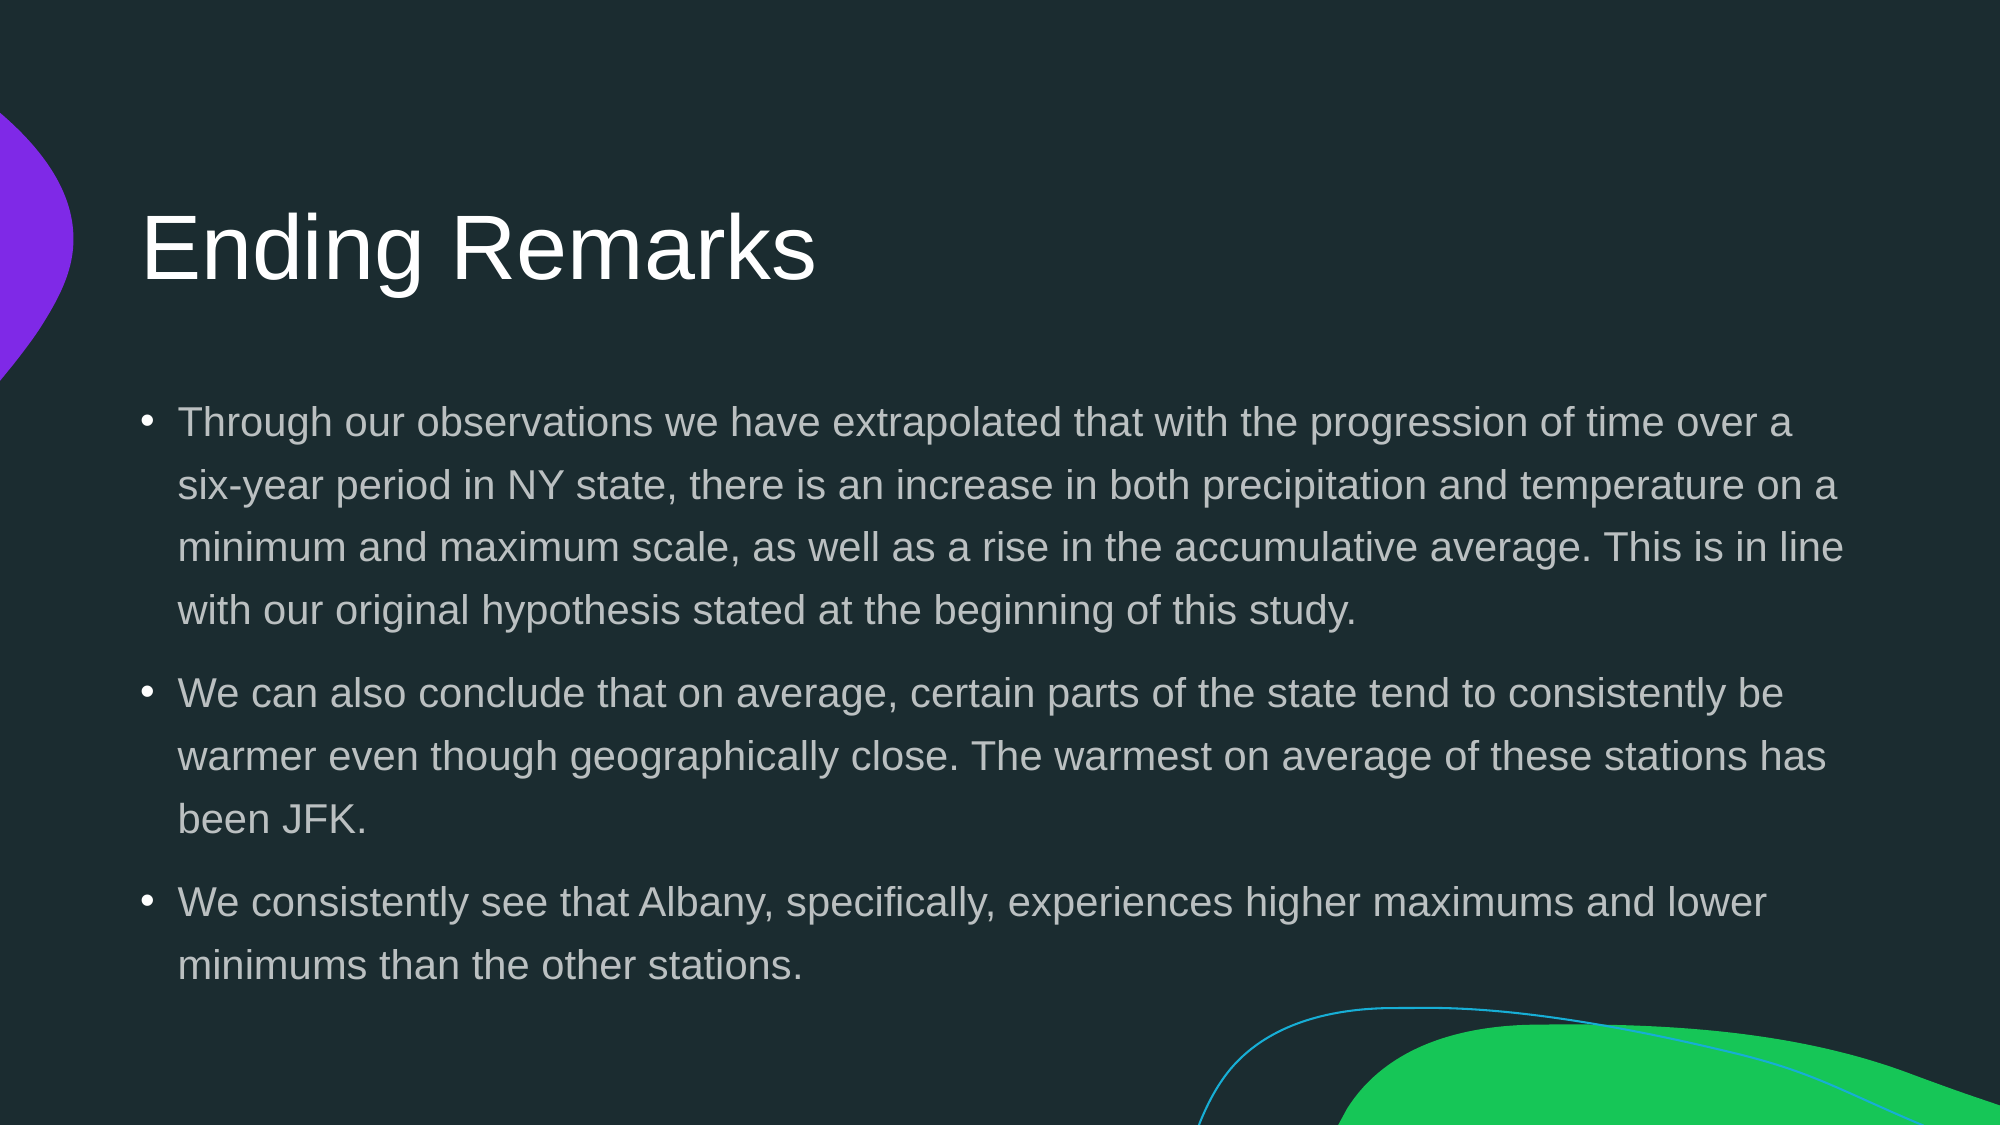

# Ending Remarks
Through our observations we have extrapolated that with the progression of time over a six-year period in NY state, there is an increase in both precipitation and temperature on a minimum and maximum scale, as well as a rise in the accumulative average. This is in line with our original hypothesis stated at the beginning of this study.
We can also conclude that on average, certain parts of the state tend to consistently be warmer even though geographically close. The warmest on average of these stations has been JFK.
We consistently see that Albany, specifically, experiences higher maximums and lower minimums than the other stations.